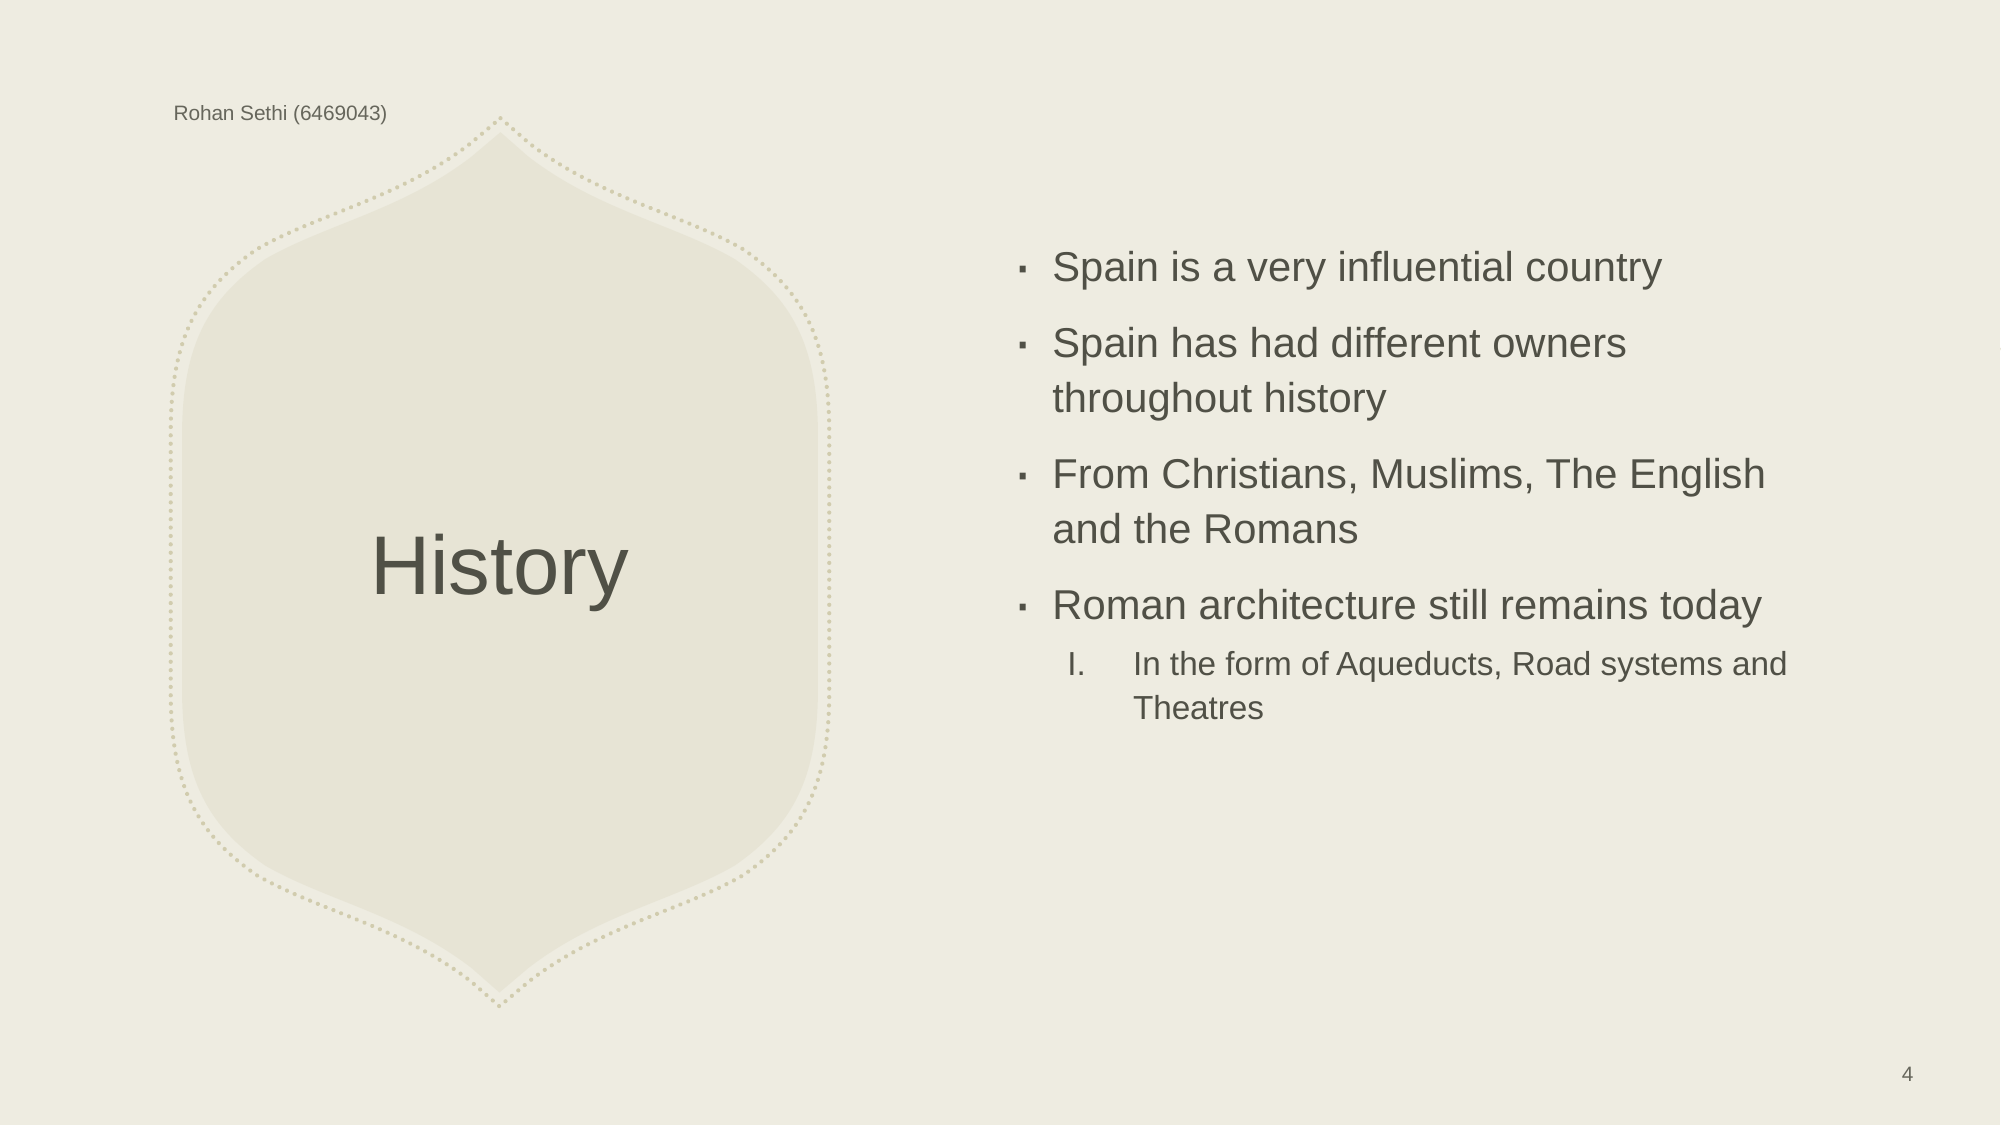

Rohan Sethi (6469043)

Spain is a very influential country
Spain has had different owners throughout history
From Christians, Muslims, The English and the Romans
Roman architecture still remains today
In the form of Aqueducts, Road systems and Theatres

# History
4